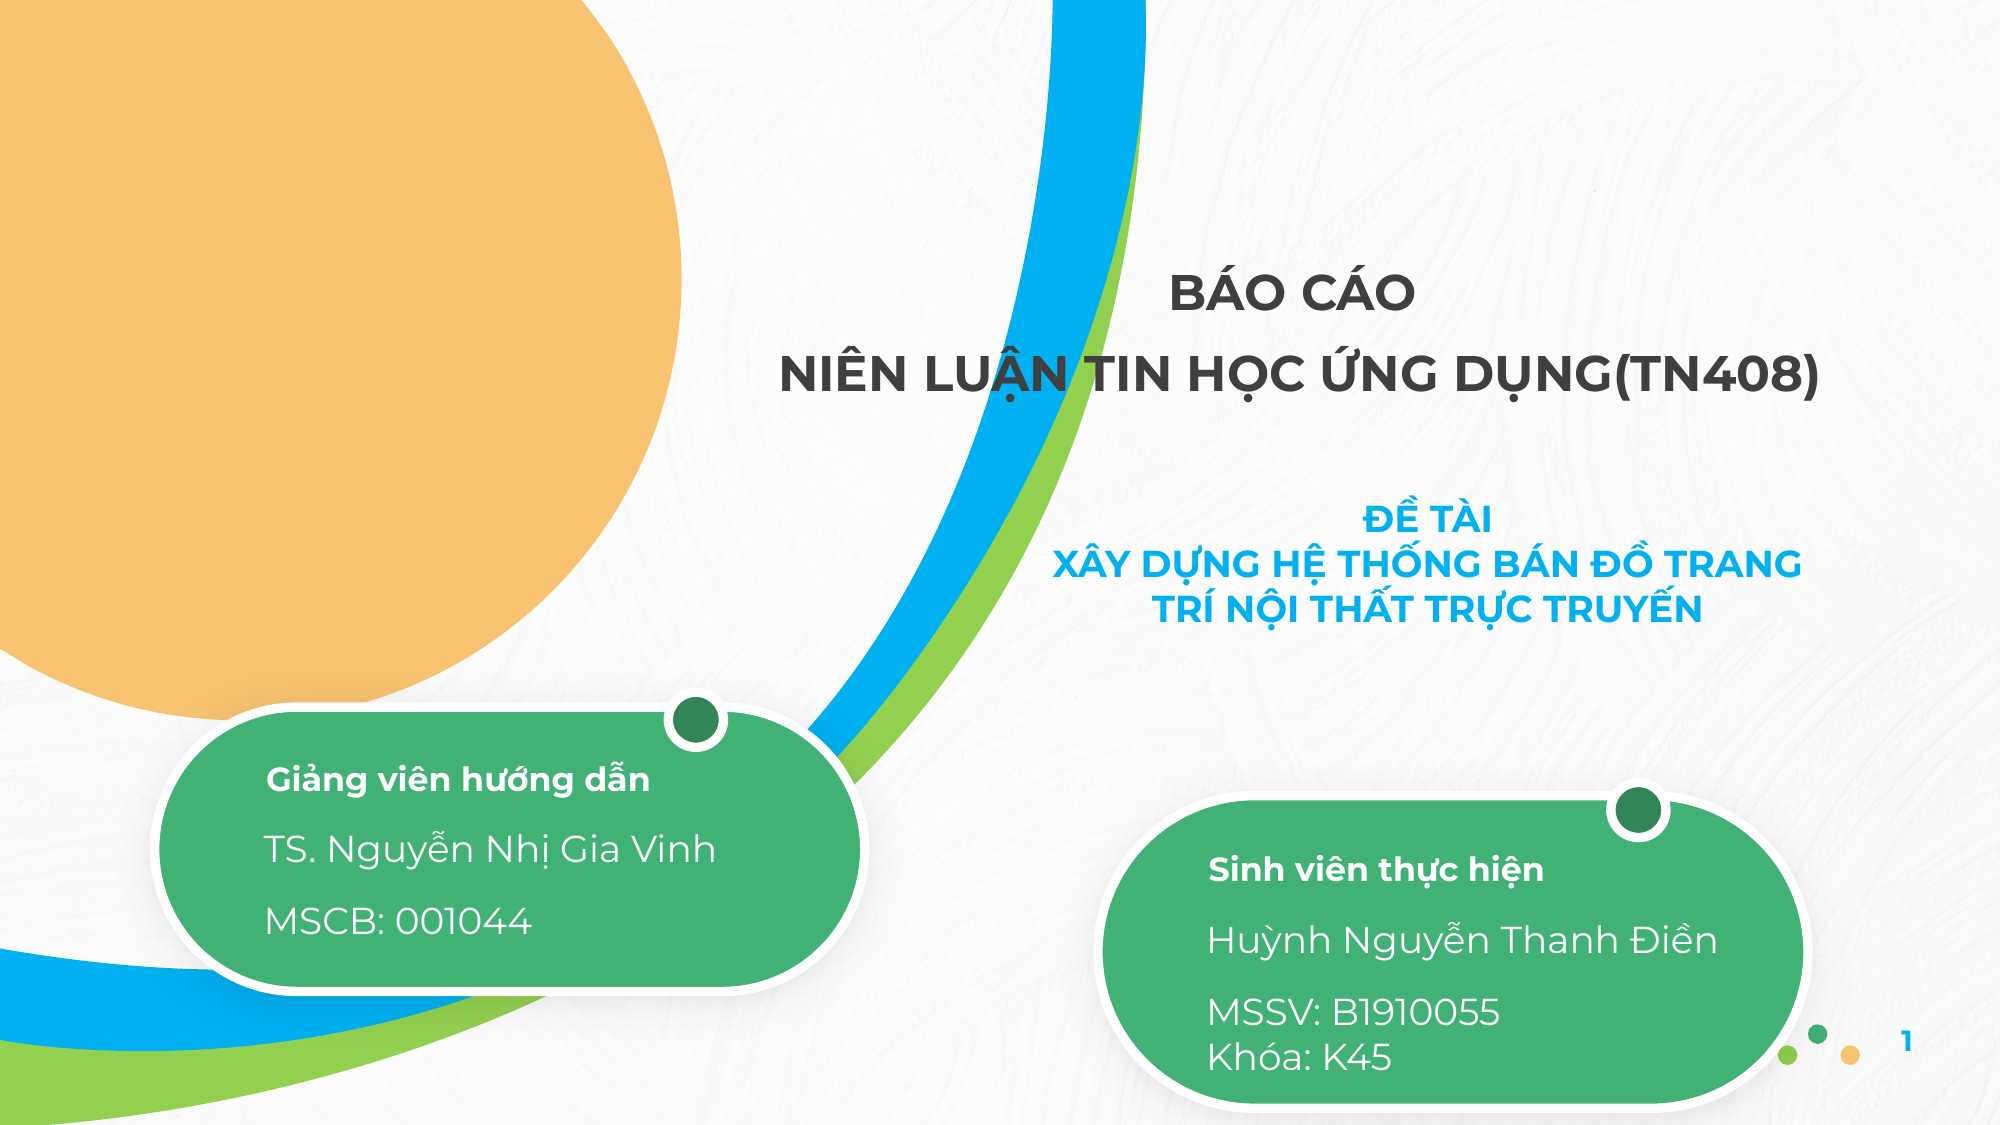

BÁO CÁO
NIÊN LUẬN TIN HỌC ỨNG DỤNG(TN408)
ĐỀ TÀI
XÂY DỰNG HỆ THỐNG BÁN ĐỒ TRANG TRÍ NỘI THẤT TRỰC TRUYẾN

Giảng viên hướng dẫn

TS. Nguyễn Nhị Gia Vinh
Sinh viên thực hiện
MSCB: 001044
Huỳnh Nguyễn Thanh Điền
MSSV: B1910055
Khóa: K45
1